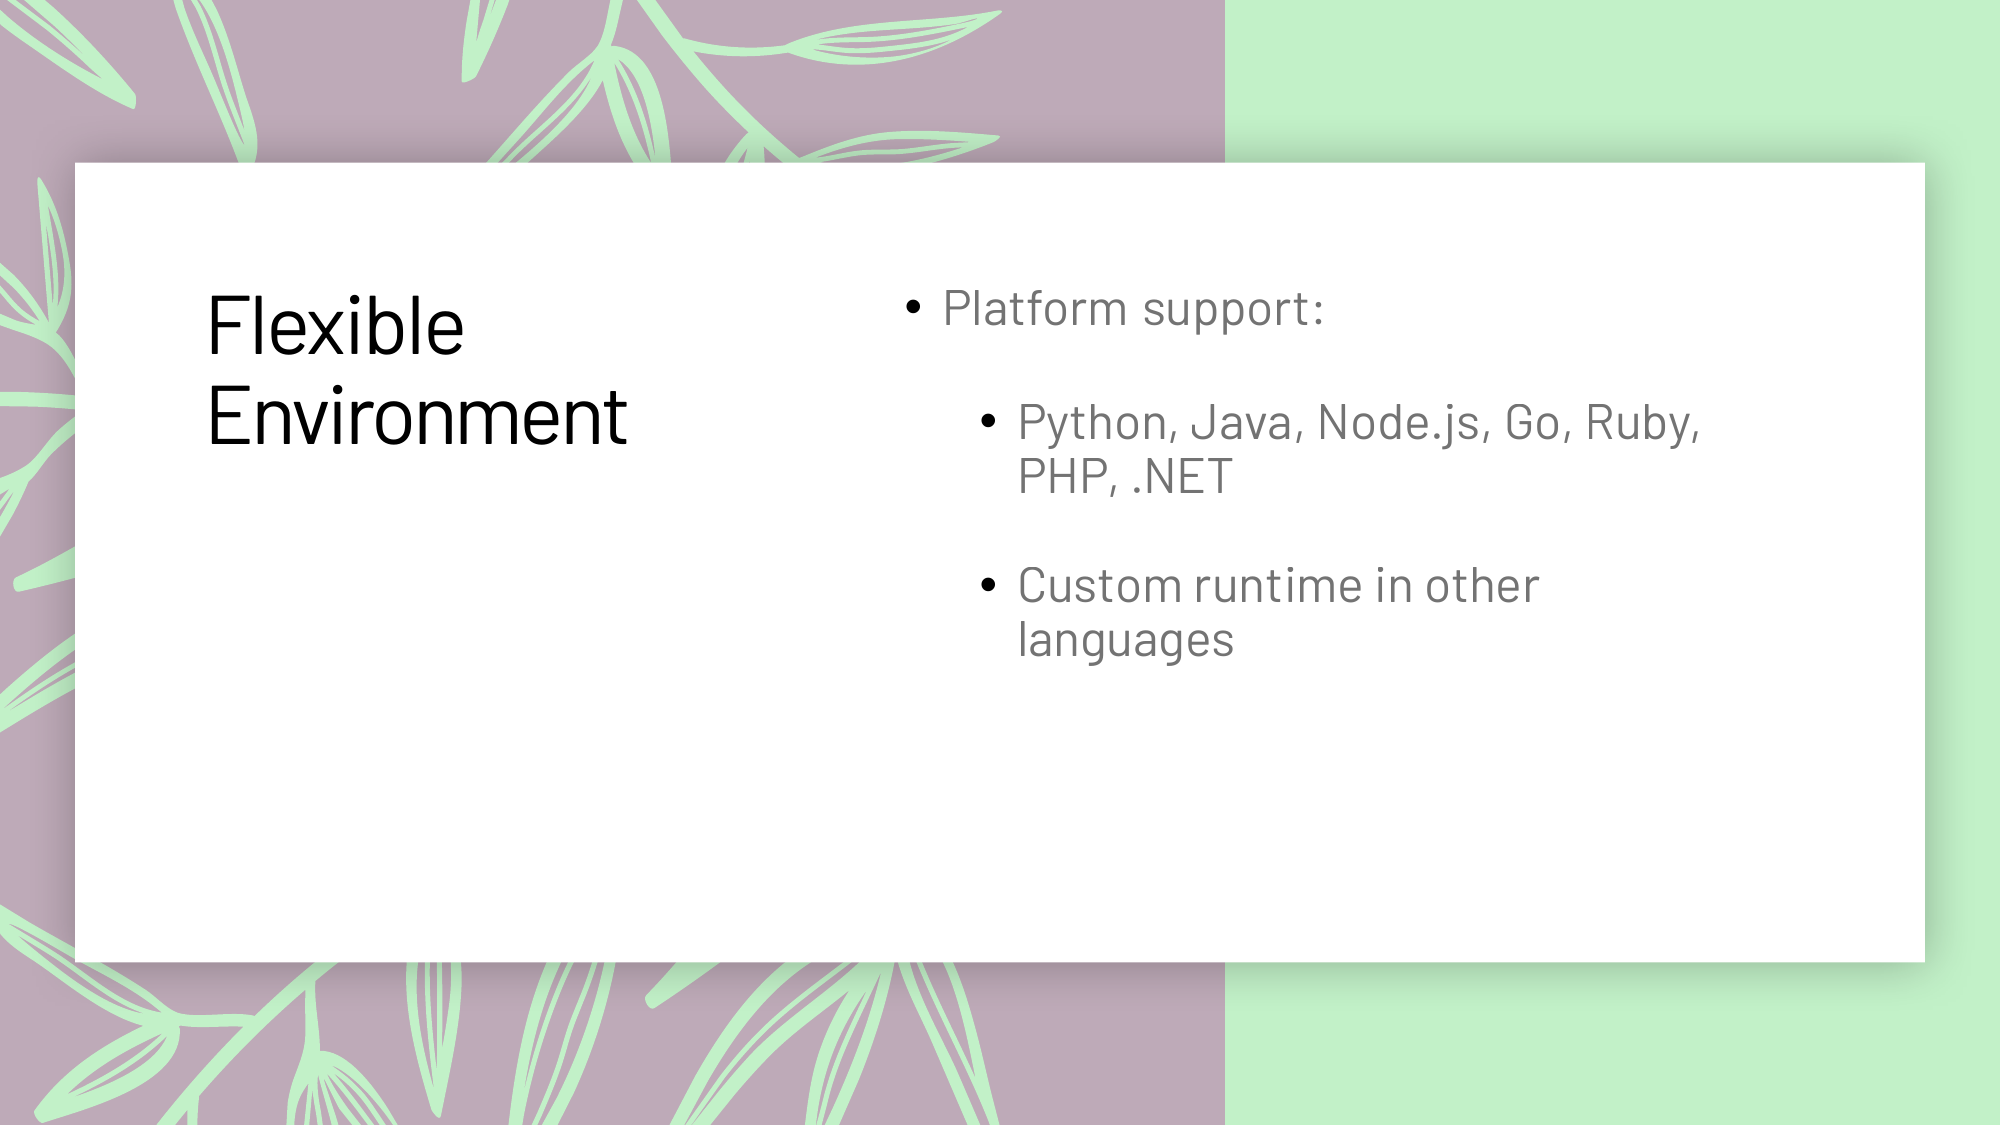

# Flexible Environment
Platform support:
Python, Java, Node.js, Go, Ruby, PHP, .NET

Custom runtime in other languages